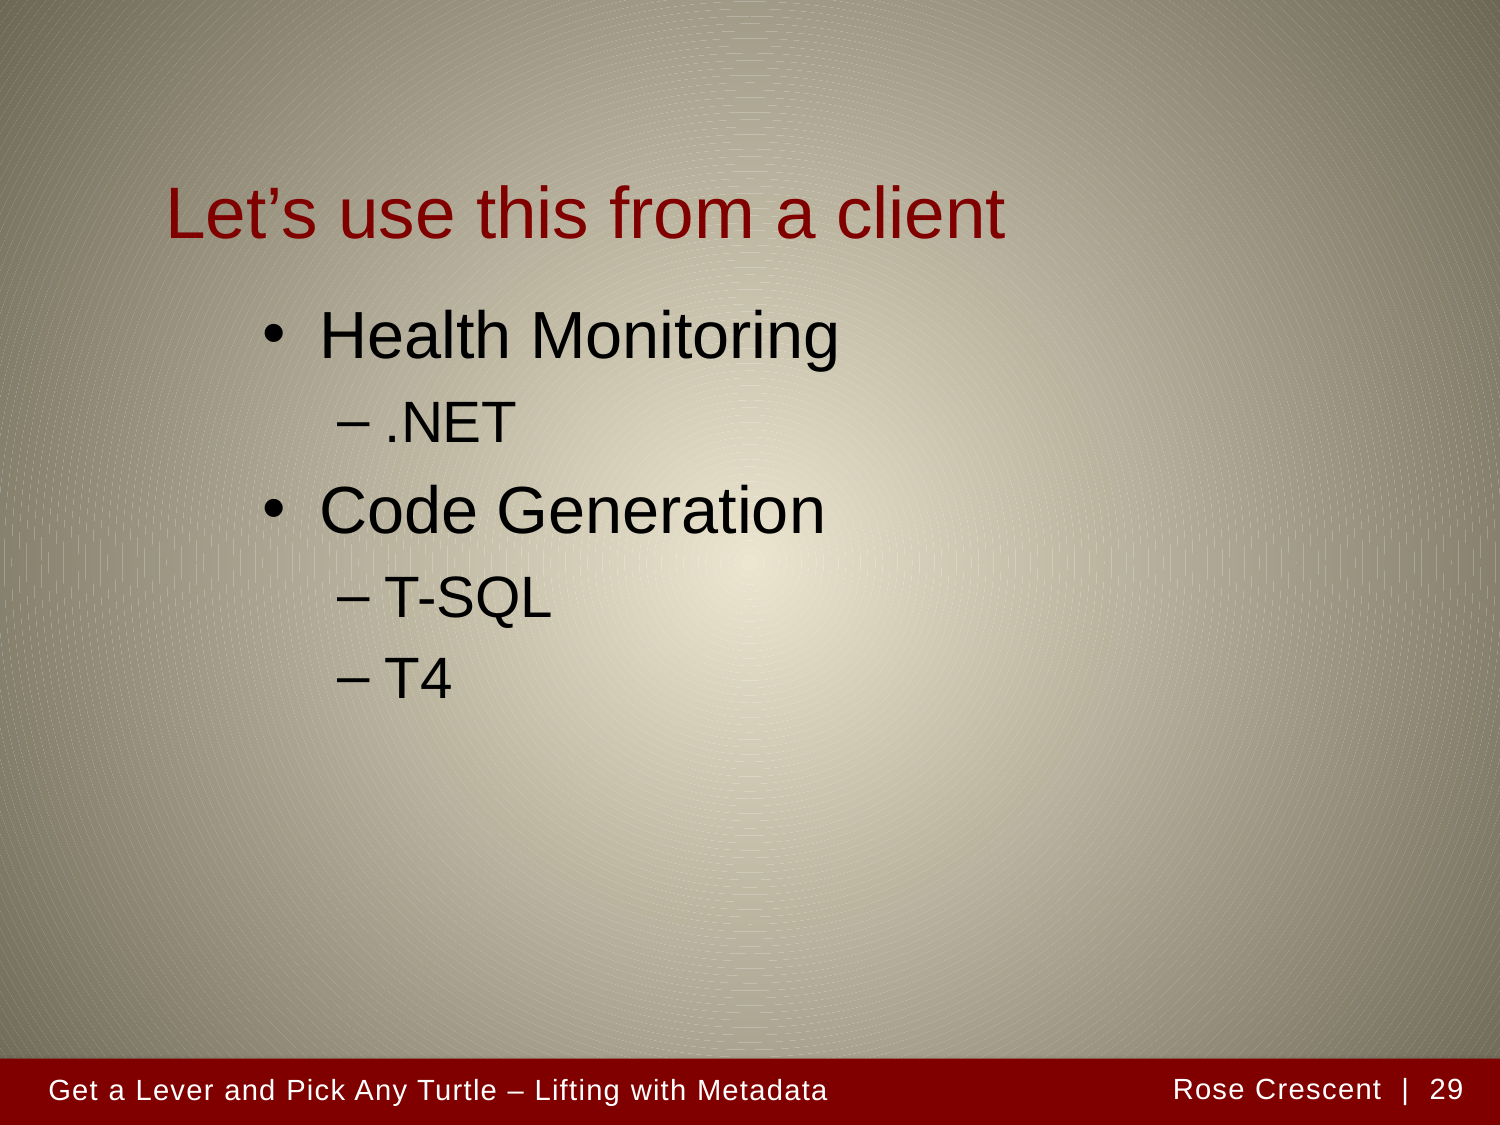

# Let’s use this from a client
Health Monitoring
.NET
Code Generation
T-SQL
T4